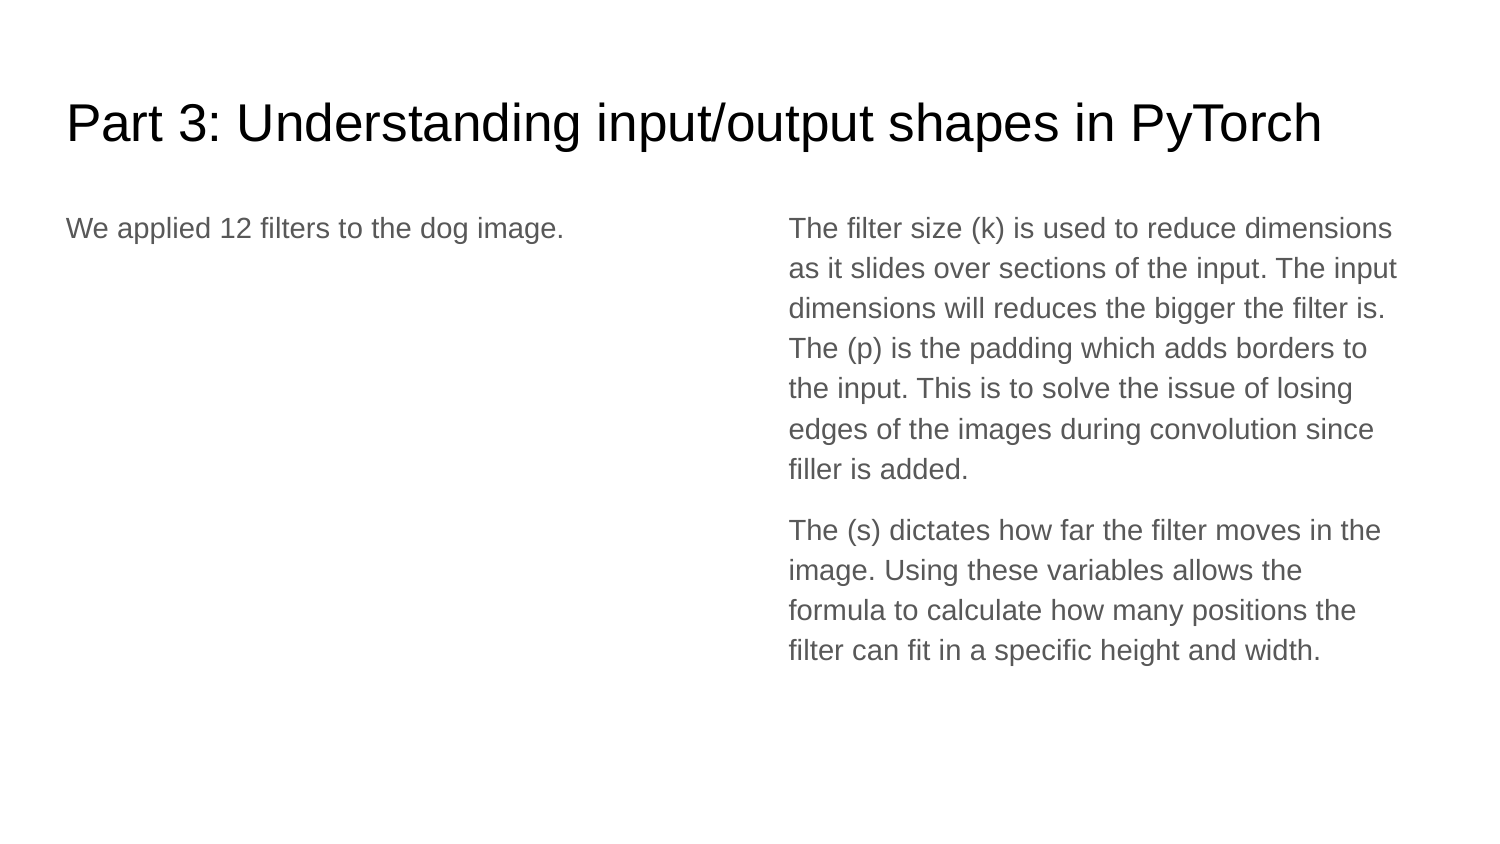

# Part 3: Understanding input/output shapes in PyTorch
We applied 12 filters to the dog image.
The filter size (k) is used to reduce dimensions as it slides over sections of the input. The input dimensions will reduces the bigger the filter is. The (p) is the padding which adds borders to the input. This is to solve the issue of losing edges of the images during convolution since filler is added.
The (s) dictates how far the filter moves in the image. Using these variables allows the formula to calculate how many positions the filter can fit in a specific height and width.